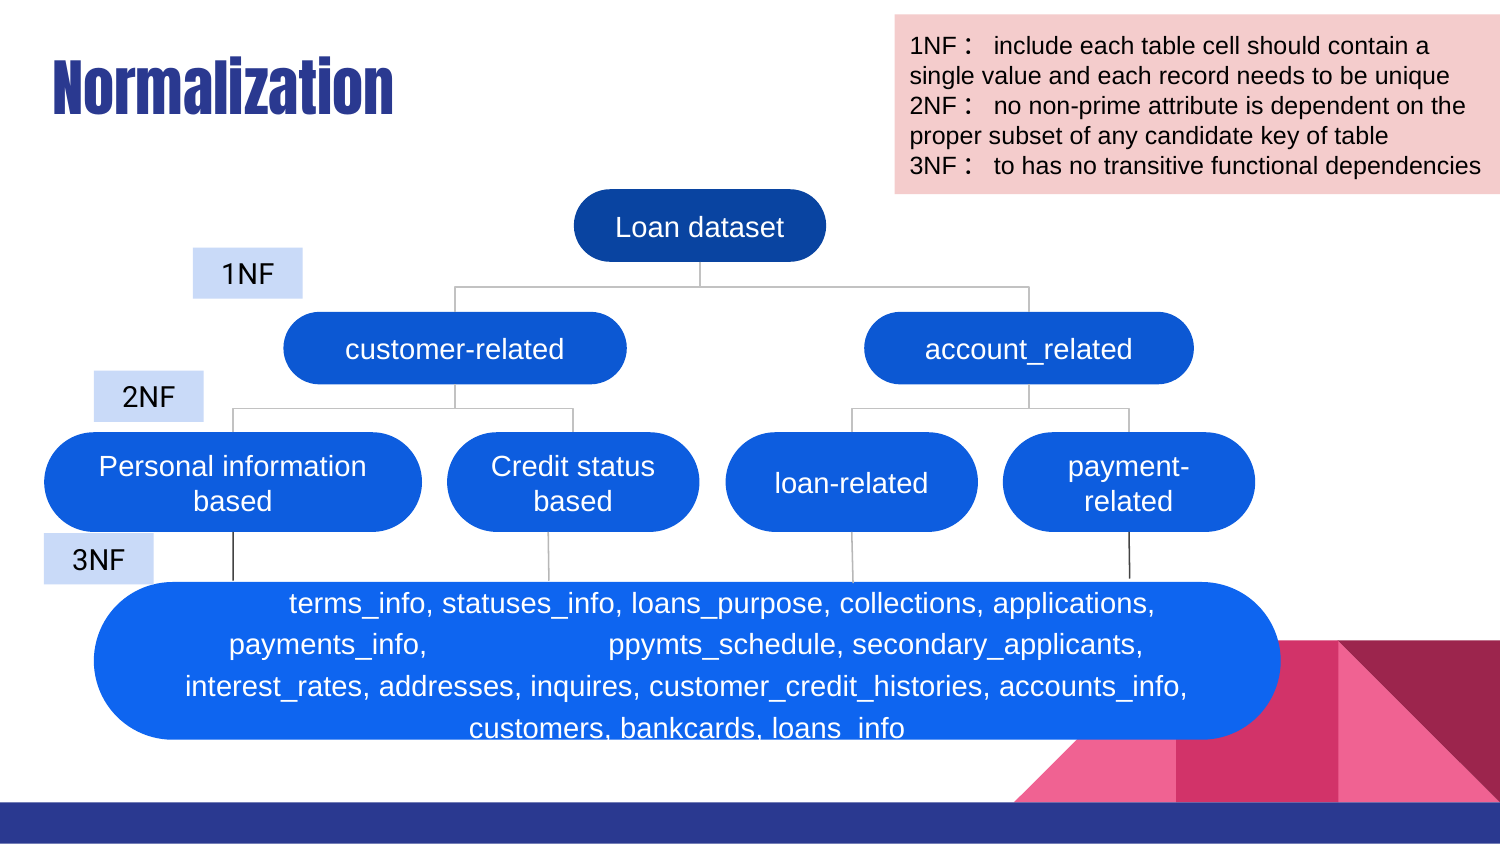

1NF：include each table cell should contain a single value and each record needs to be unique
2NF：no non-prime attribute is dependent on the proper subset of any candidate key of table
3NF：to has no transitive functional dependencies
# Normalization

Loan dataset
1NF
customer-related
account_related
2NF
Credit status based
loan-related
payment-related
Personal information based
3NF
         terms_info, statuses_info, loans_purpose, collections, applications, payments_info,                      ppymts_schedule, secondary_applicants, interest_rates, addresses, inquires, customer_credit_histories, accounts_info, customers, bankcards, loans_info